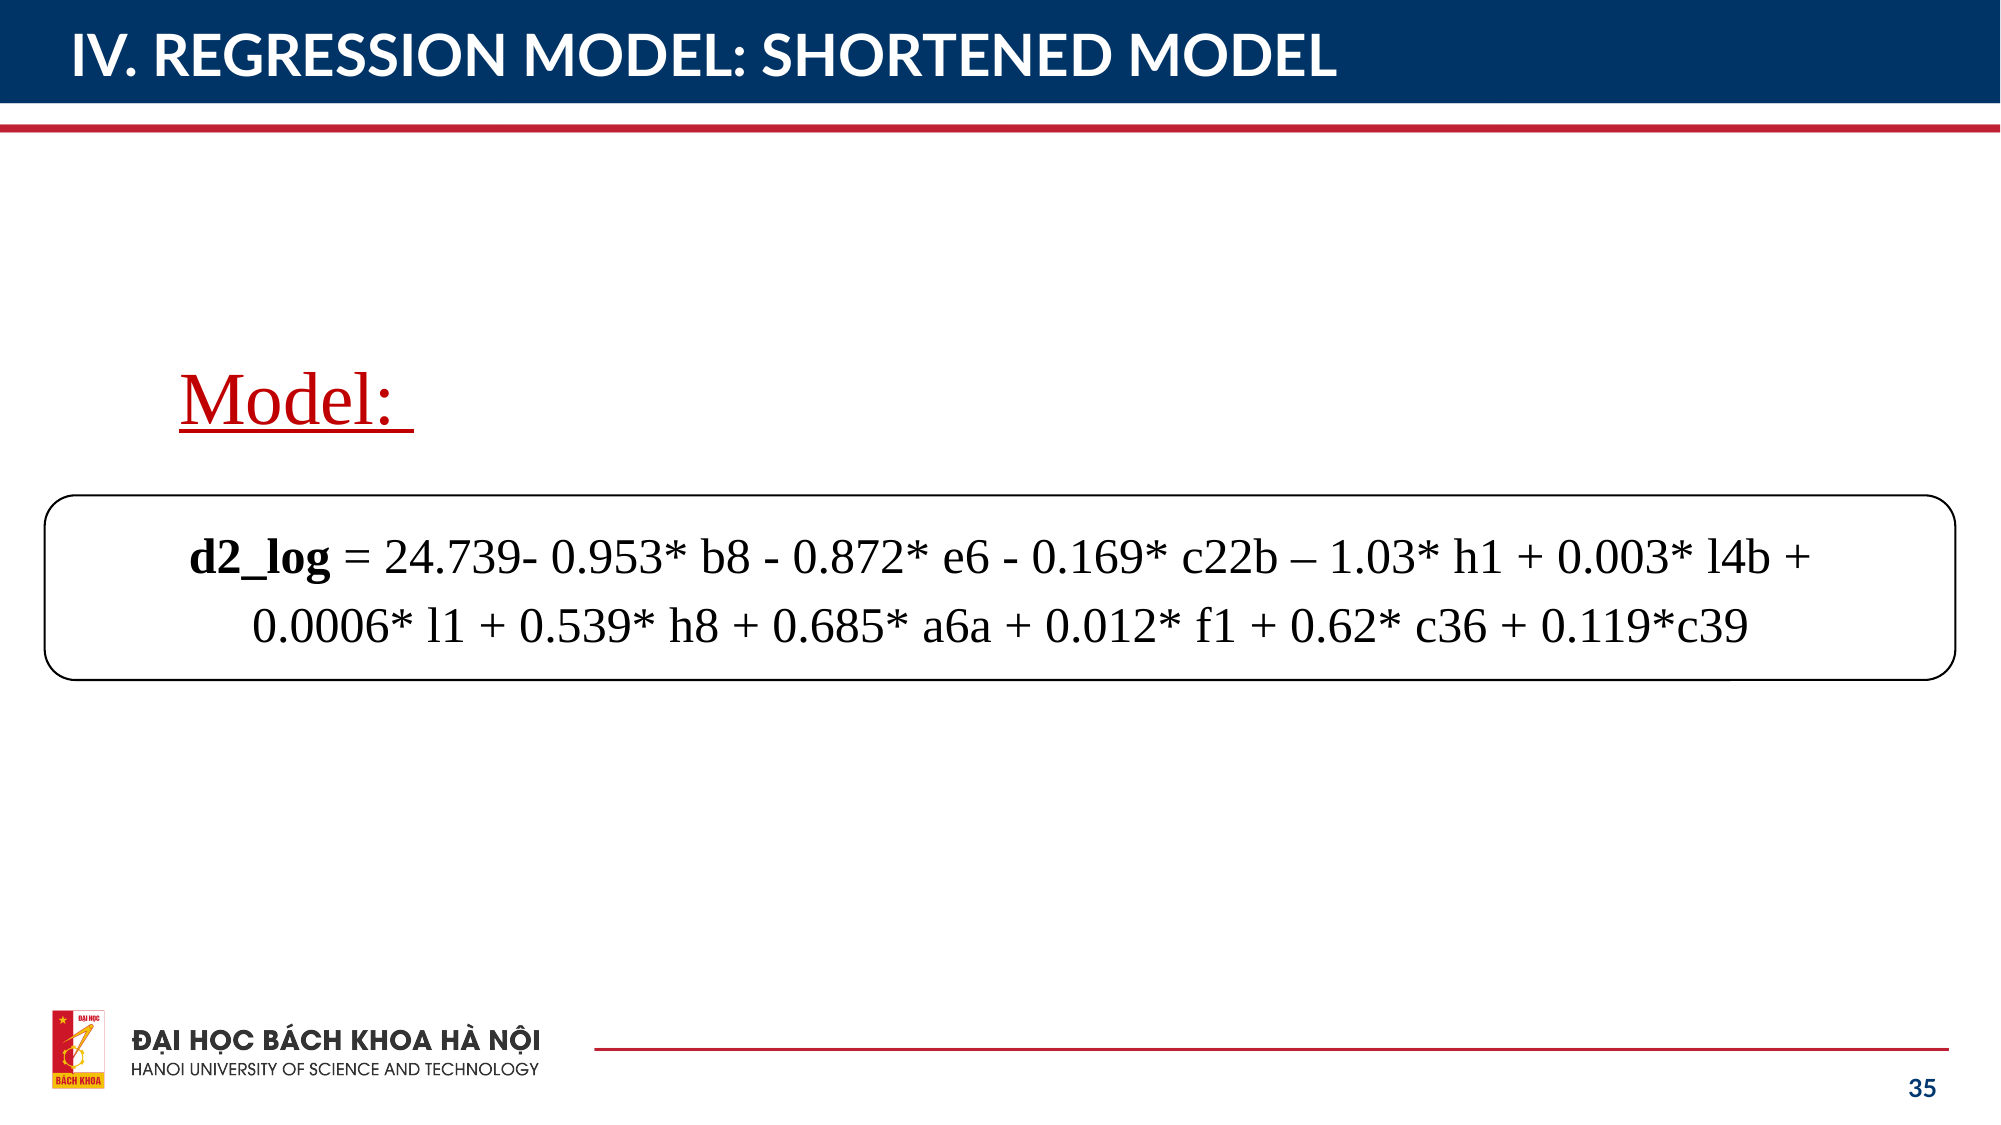

# IV. REGRESSION MODEL: SHORTENED MODEL
Model:

d2_log = 24.739- 0.953* b8 - 0.872* e6 - 0.169* c22b – 1.03* h1 + 0.003* l4b + 0.0006* l1 + 0.539* h8 + 0.685* a6a + 0.012* f1 + 0.62* c36 + 0.119*c39
35